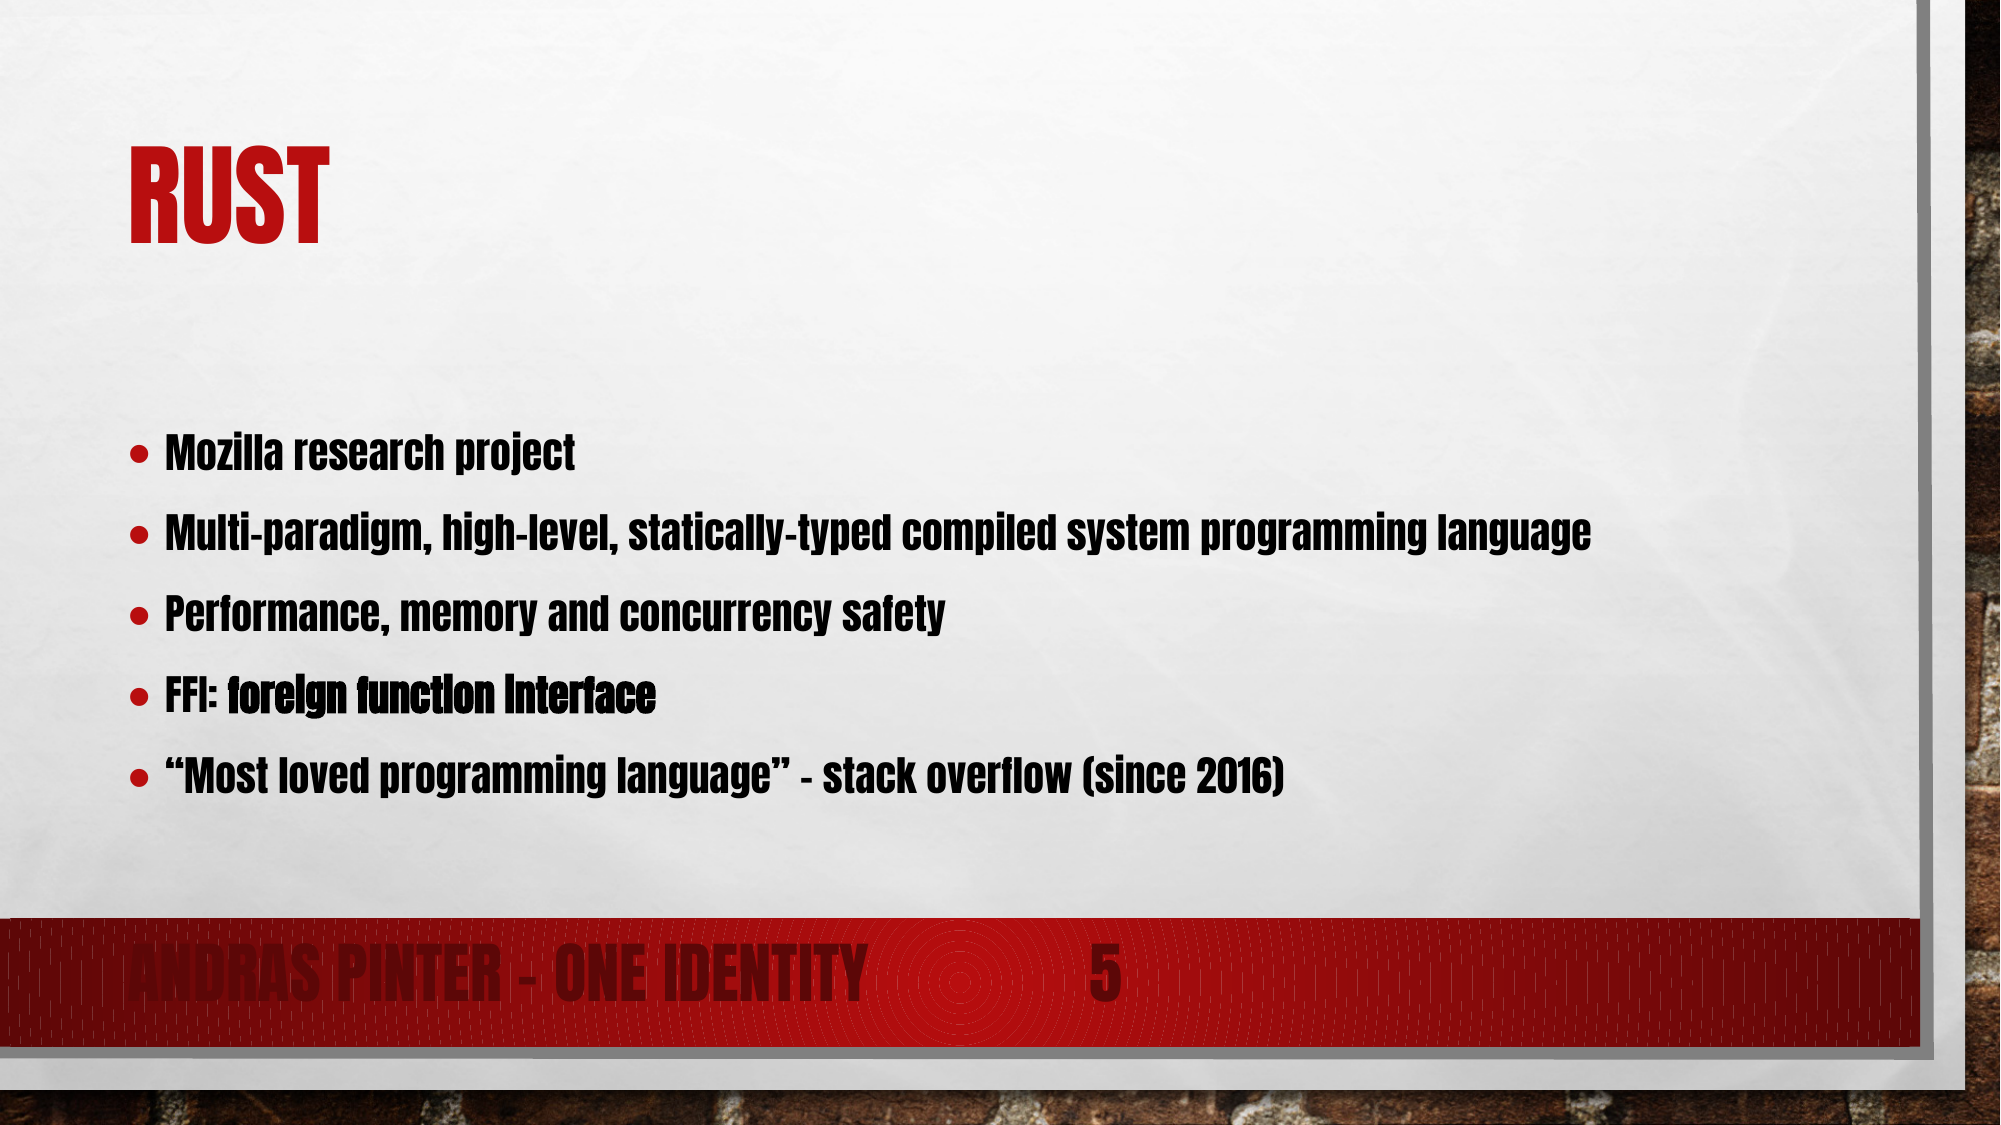

# Rust
Mozilla research project
Multi-paradigm, high-level, statically-typed compiled system programming language
Performance, memory and concurrency safety
FFI: foreign function interface
“Most loved programming language” – stack overflow (since 2016)
Andras Pinter - One Identity
5